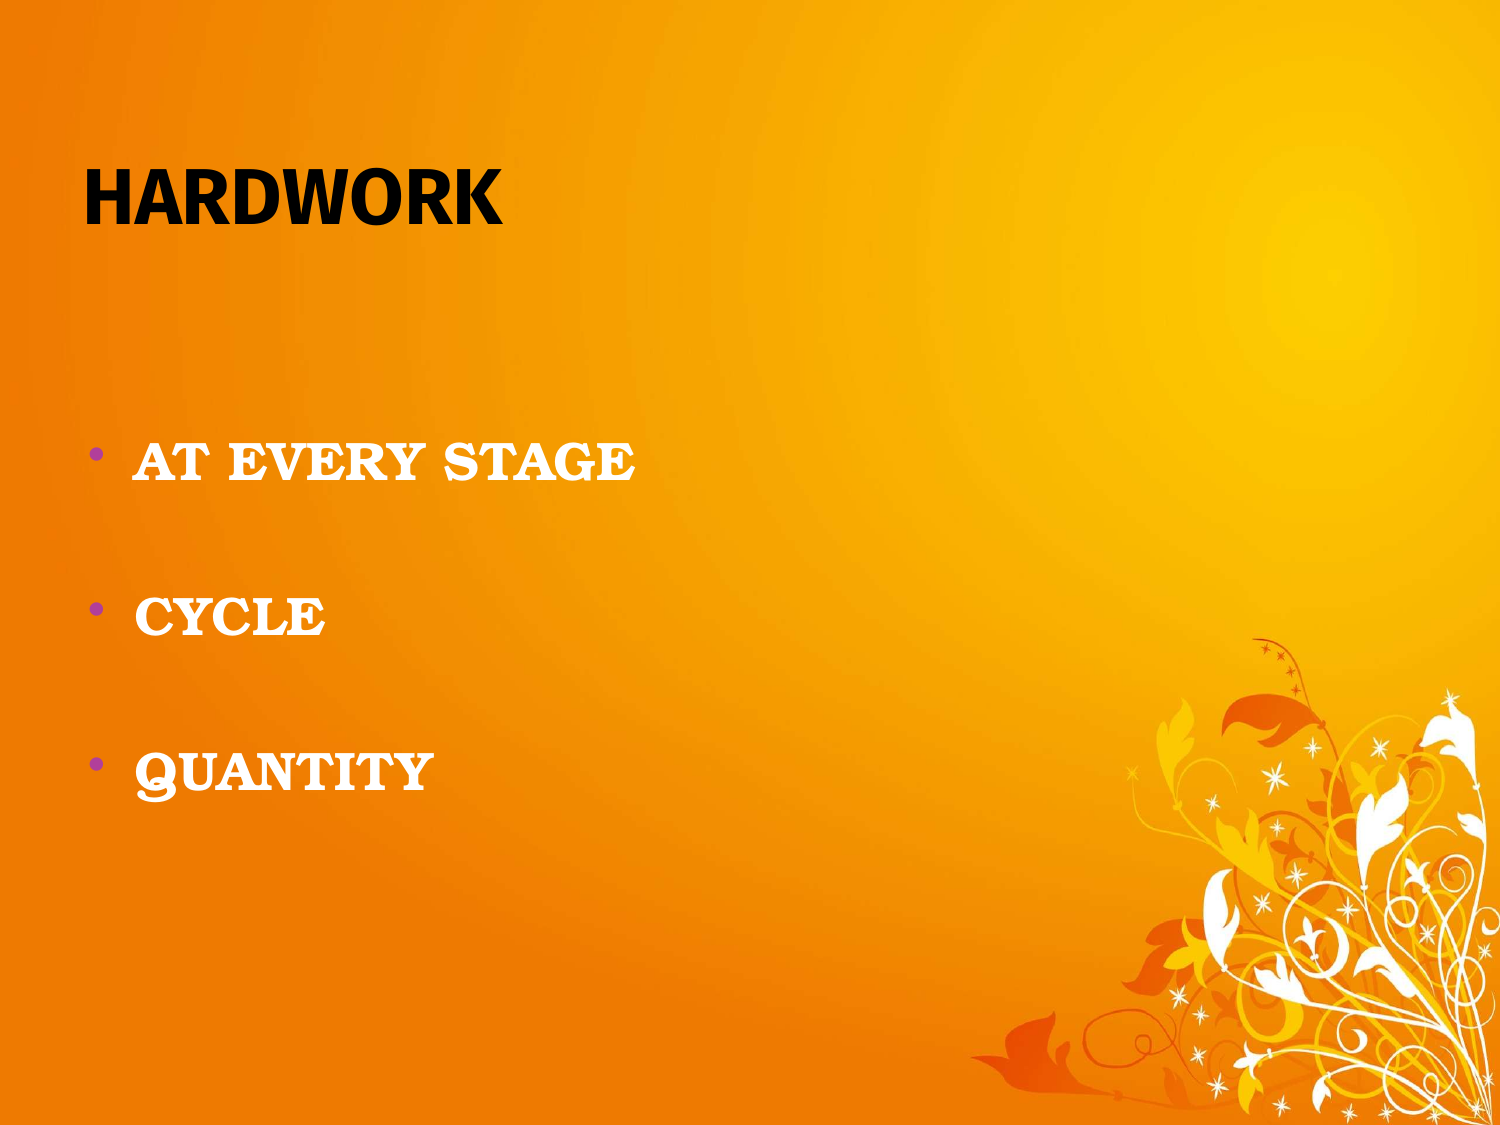

# HARDWORK

AT EVERY STAGE

CYCLE

QUANTITY

18
3 TABLETS